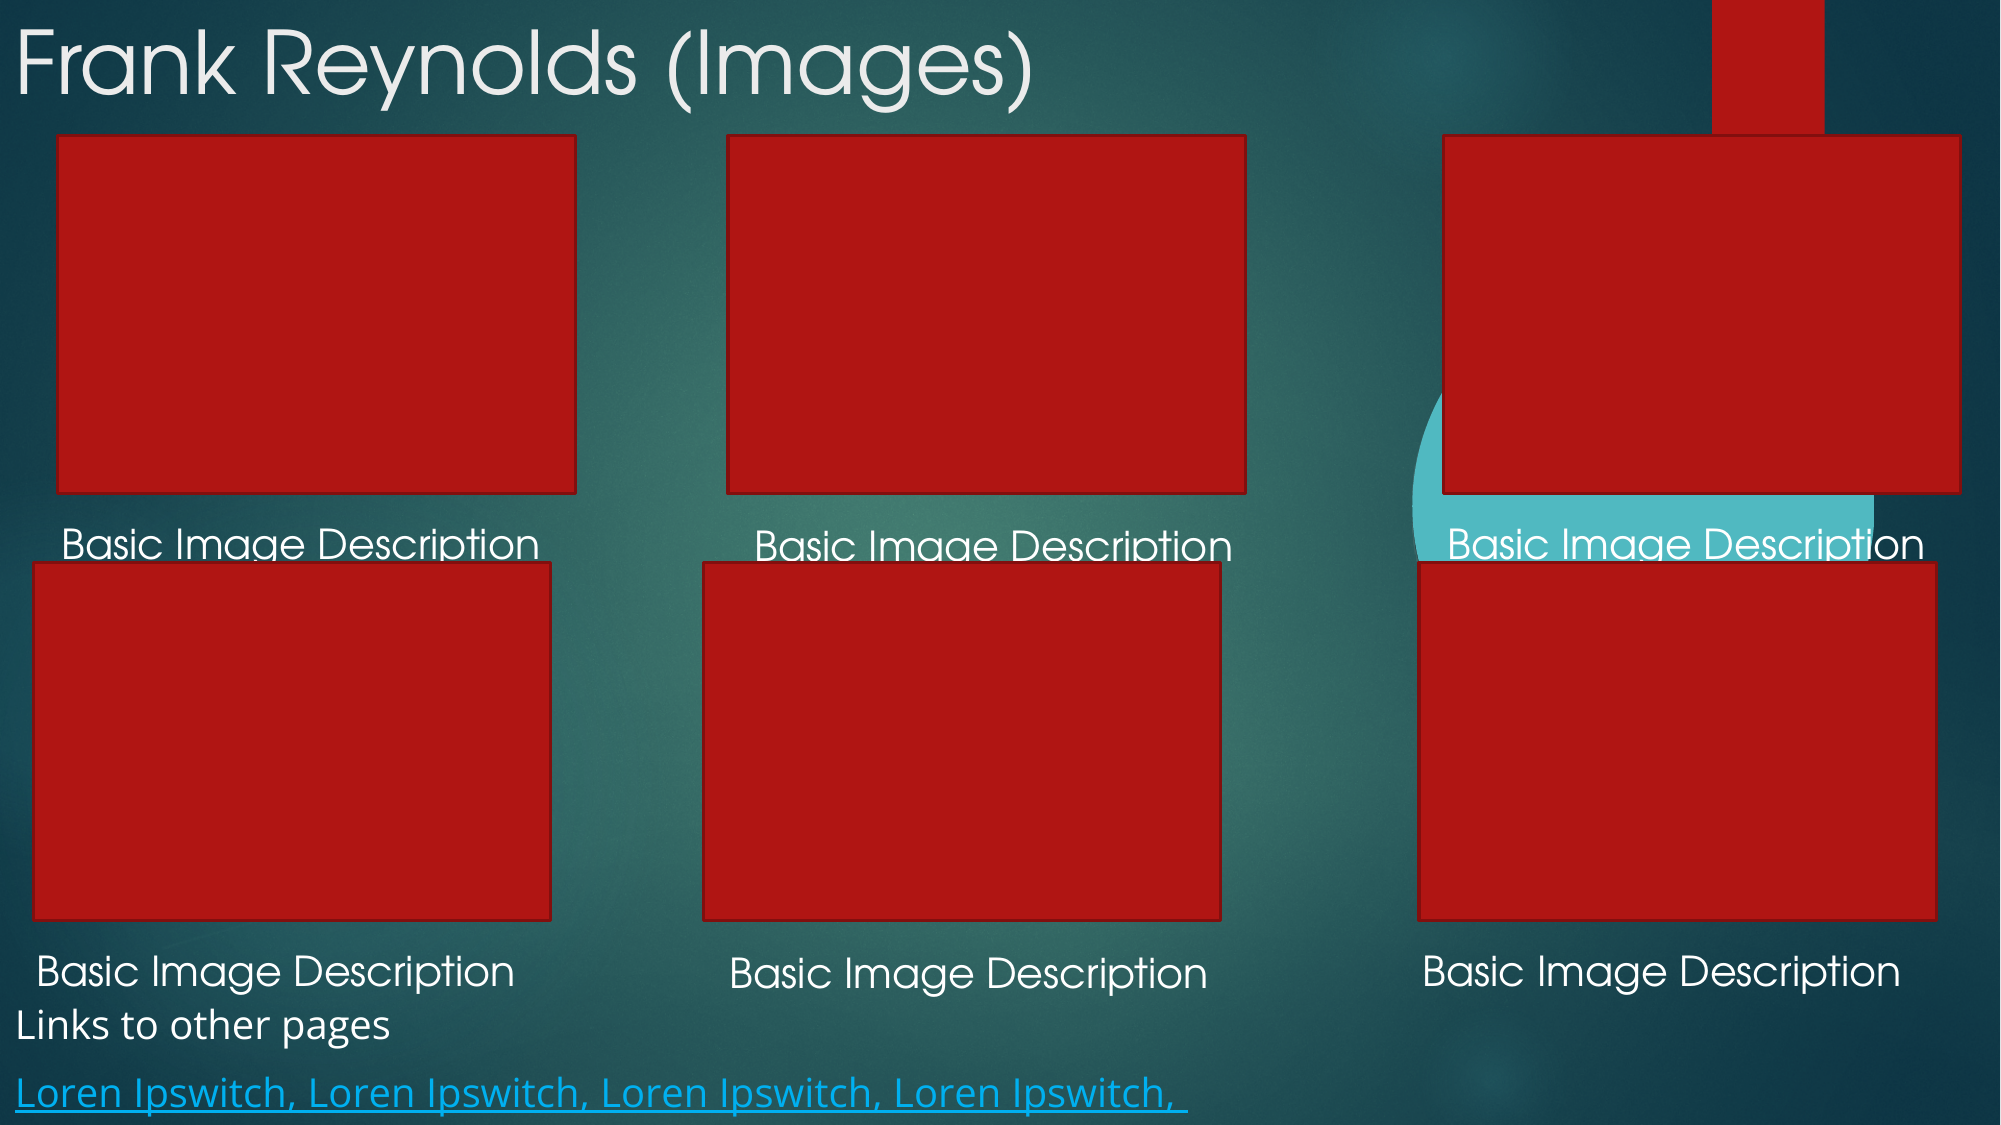

Frank Reynolds (Images)

Basic Image Description

Basic Image Description

Basic Image Description

Basic Image Description

Basic Image Description

Basic Image Description

Links to other pages
Loren Ipswitch, Loren Ipswitch, Loren Ipswitch, Loren Ipswitch,